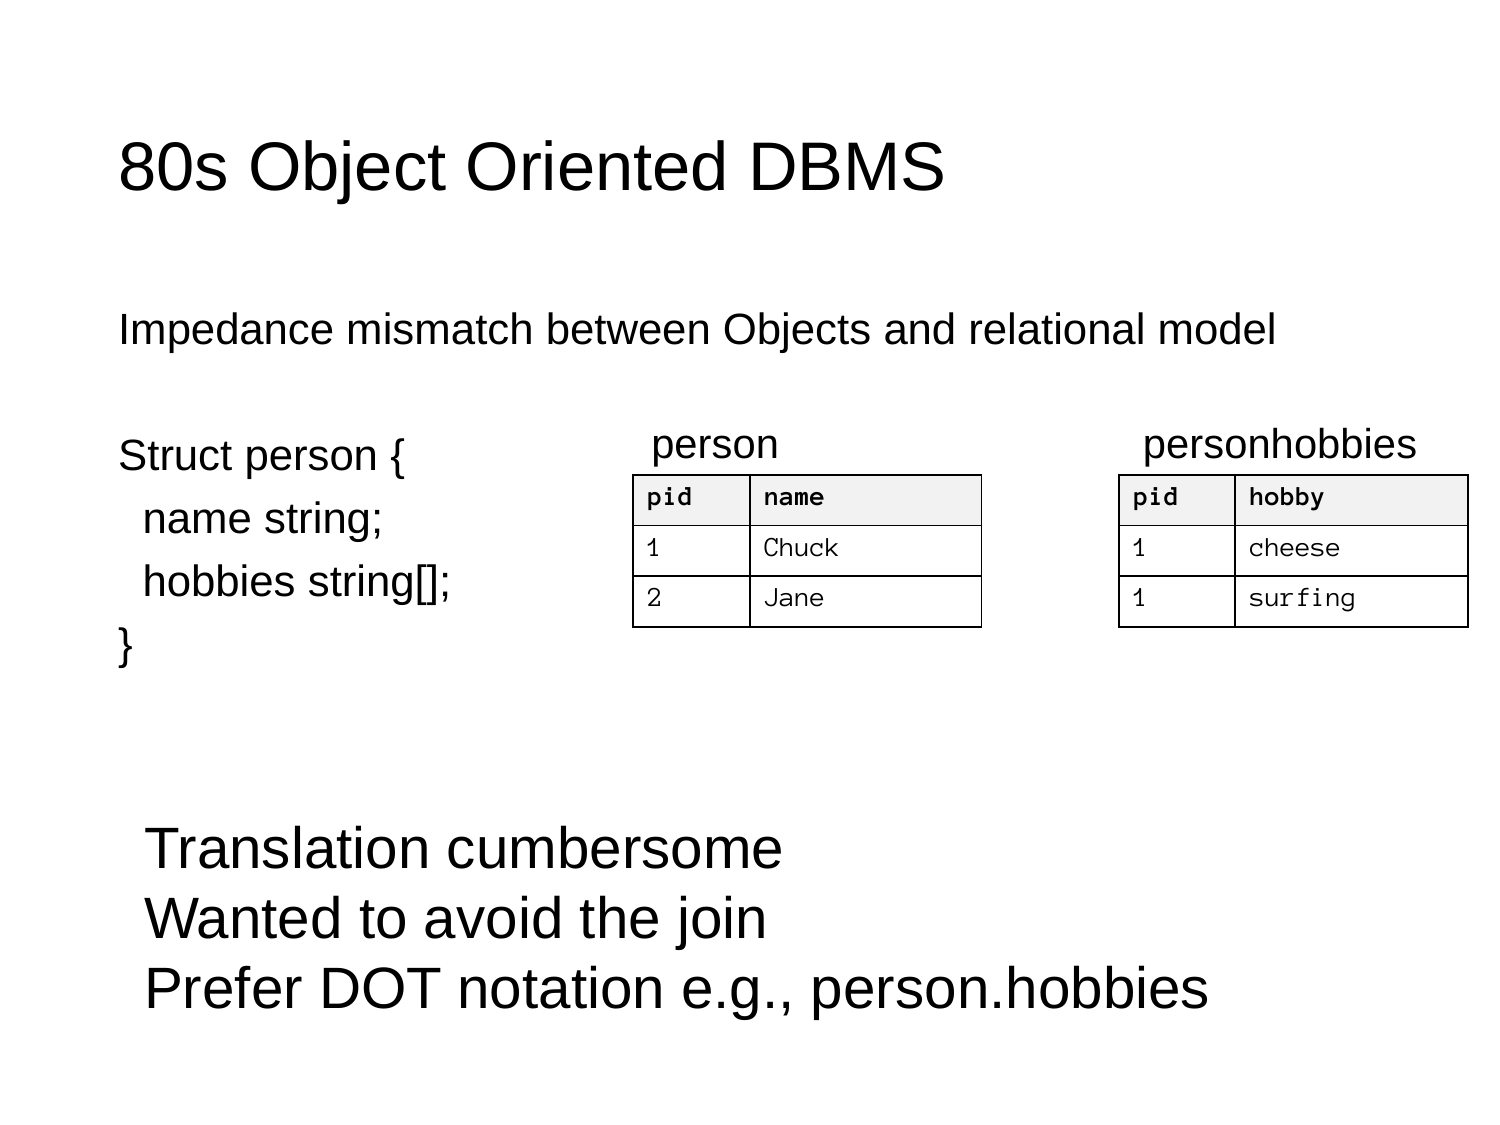

# 80s Object Oriented DBMS
Impedance mismatch between Objects and relational model

Struct person {
  name string;
  hobbies string[];
}
person
personhobbies
| pid | name |
| --- | --- |
| 1 | Chuck |
| 2 | Jane |
| pid | hobby |
| --- | --- |
| 1 | cheese |
| 1 | surfing |
Translation cumbersome
Wanted to avoid the join
Prefer DOT notation e.g., person.hobbies